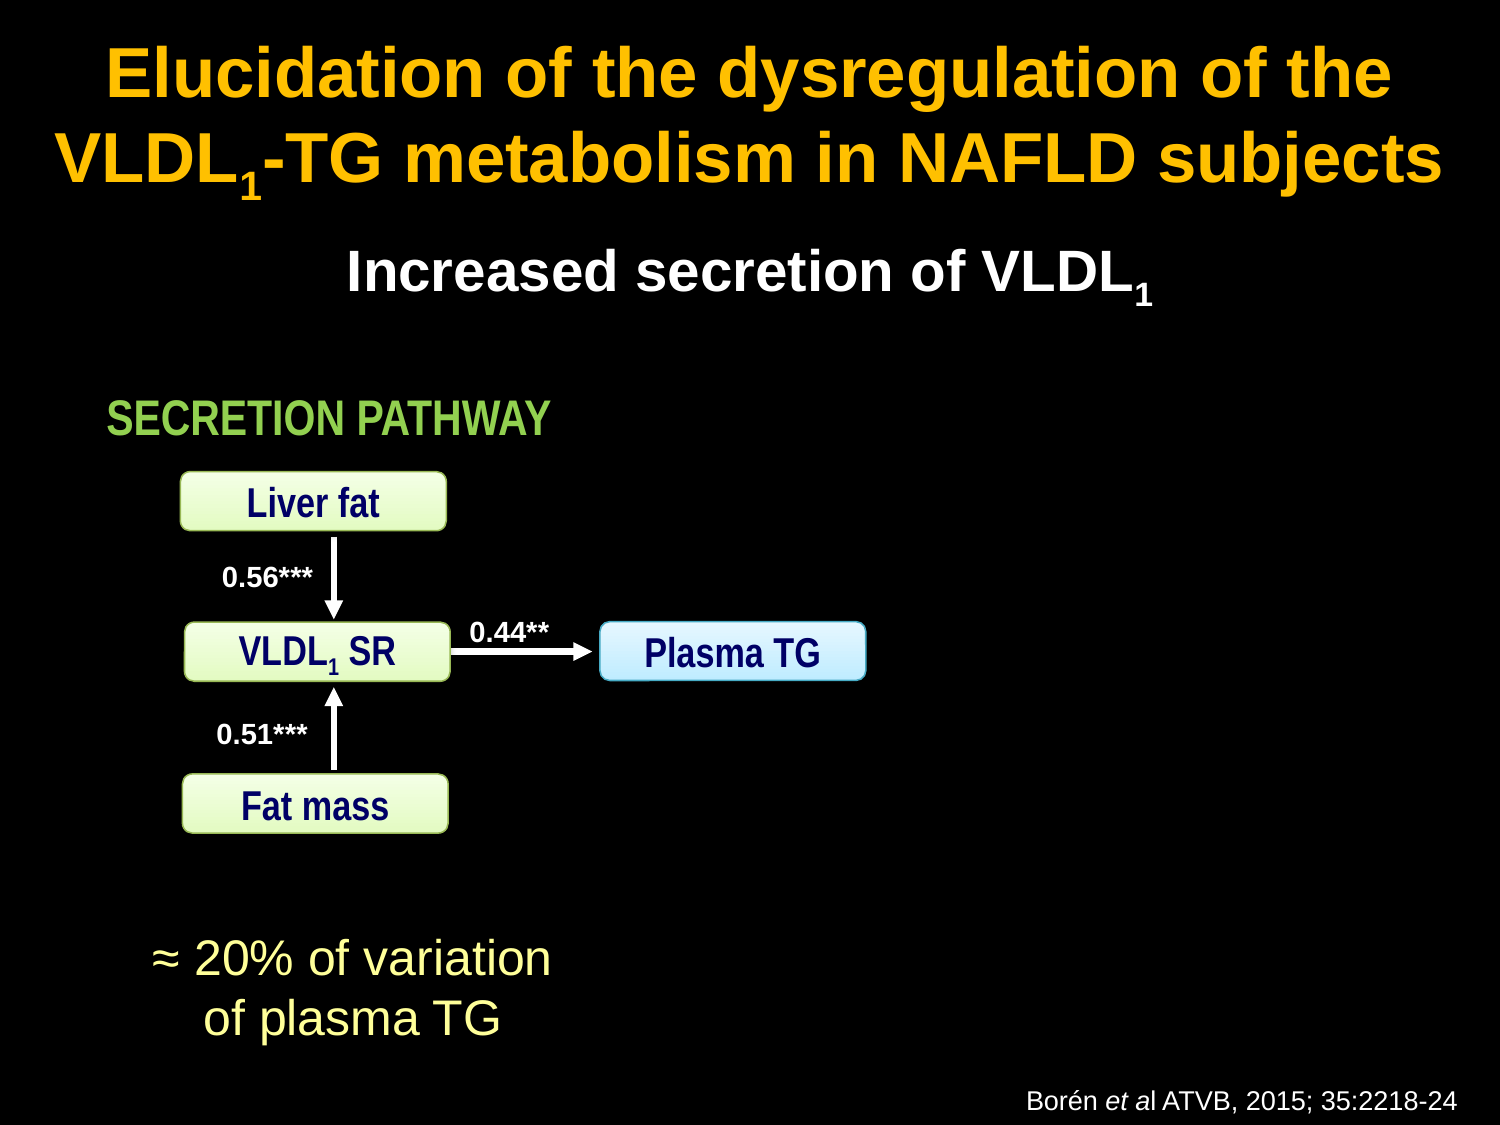

Elucidation of the dysregulation of the VLDL1-TG metabolism in NAFLD subjects

Increased secretion of VLDL1
SECRETION pathway
Liver fat
0.56***
0.44**
Plasma TG
VLDL1 SR
0.51***
Fat mass
≈ 20% of variation of plasma TG
Borén et al ATVB, 2015; 35:2218-24